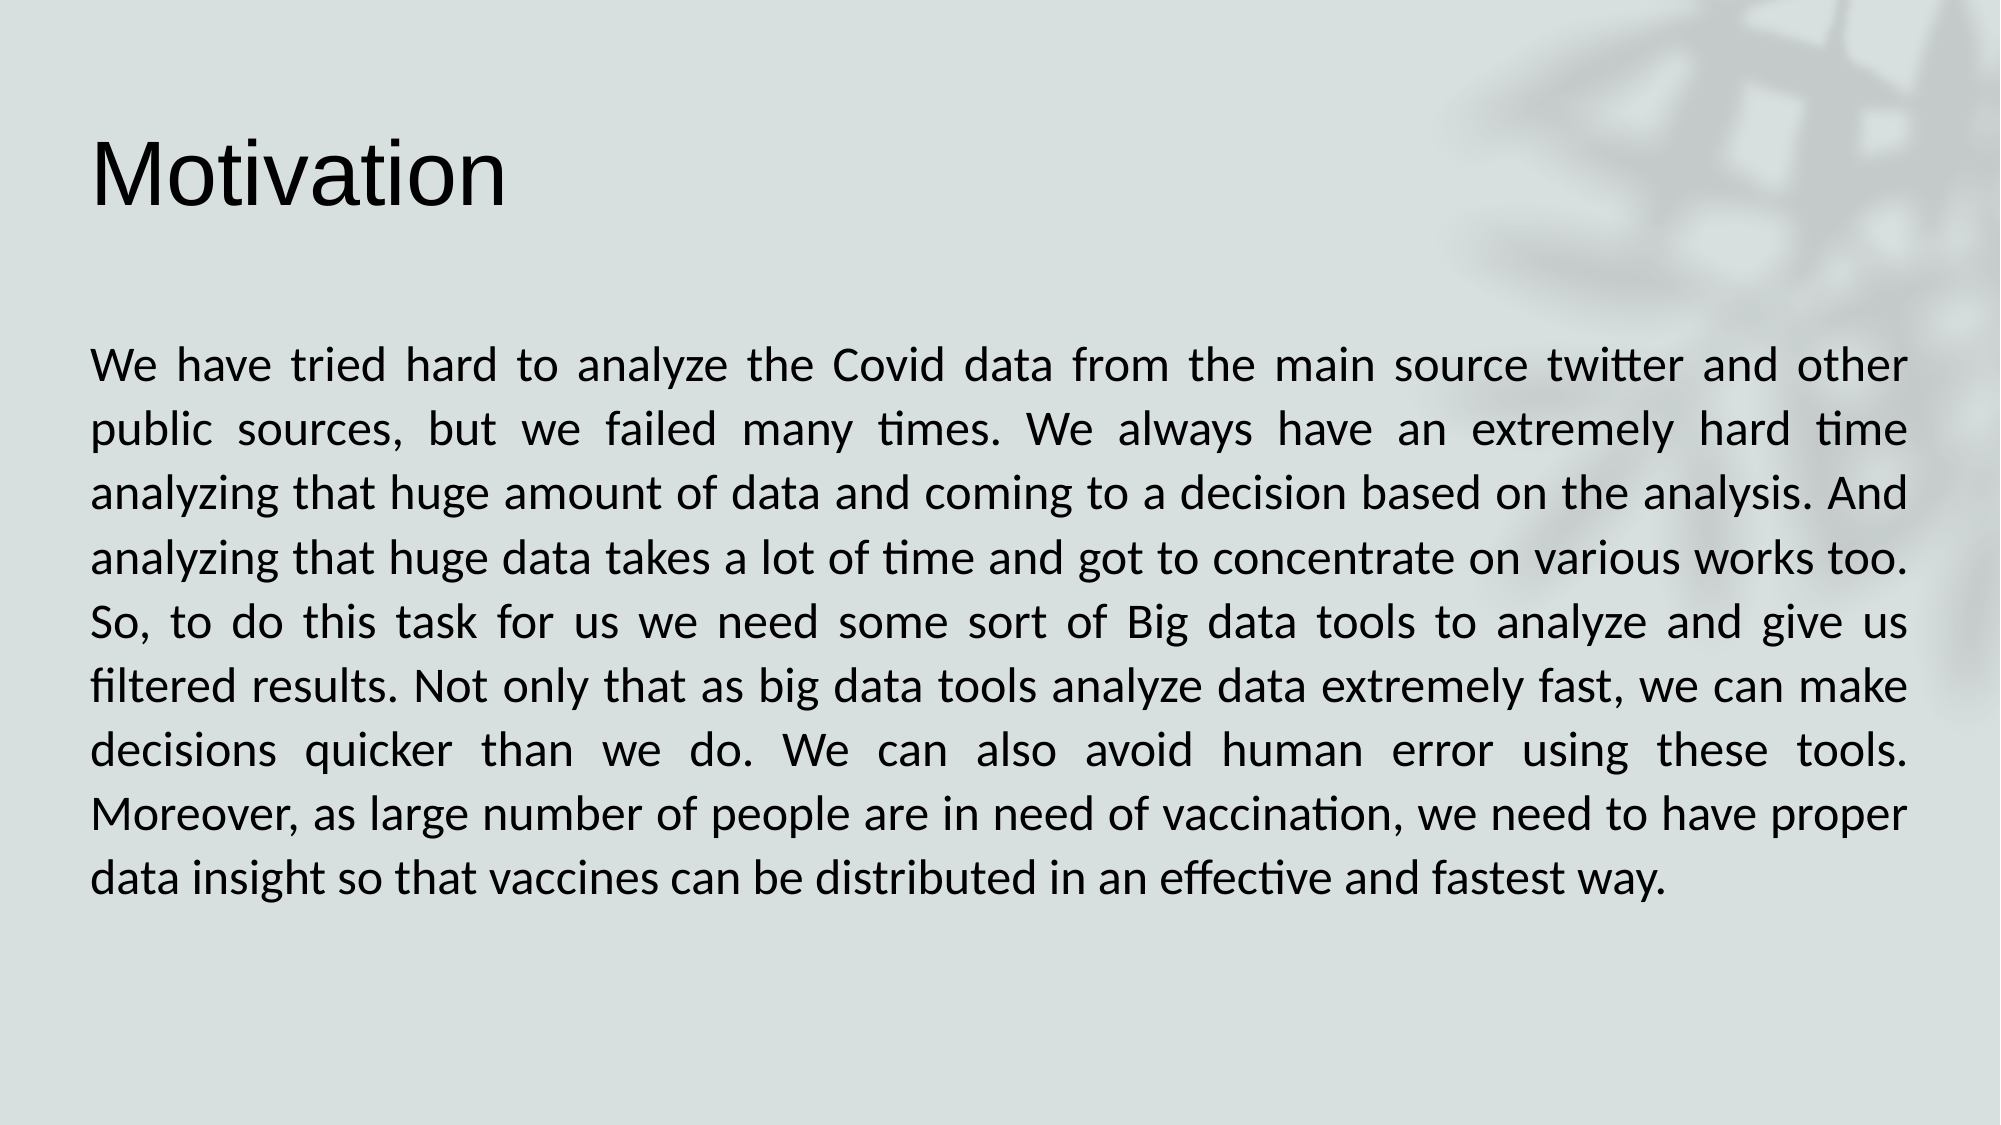

# Motivation
We have tried hard to analyze the Covid data from the main source twitter and other public sources, but we failed many times. We always have an extremely hard time analyzing that huge amount of data and coming to a decision based on the analysis. And analyzing that huge data takes a lot of time and got to concentrate on various works too. So, to do this task for us we need some sort of Big data tools to analyze and give us filtered results. Not only that as big data tools analyze data extremely fast, we can make decisions quicker than we do. We can also avoid human error using these tools. Moreover, as large number of people are in need of vaccination, we need to have proper data insight so that vaccines can be distributed in an effective and fastest way.